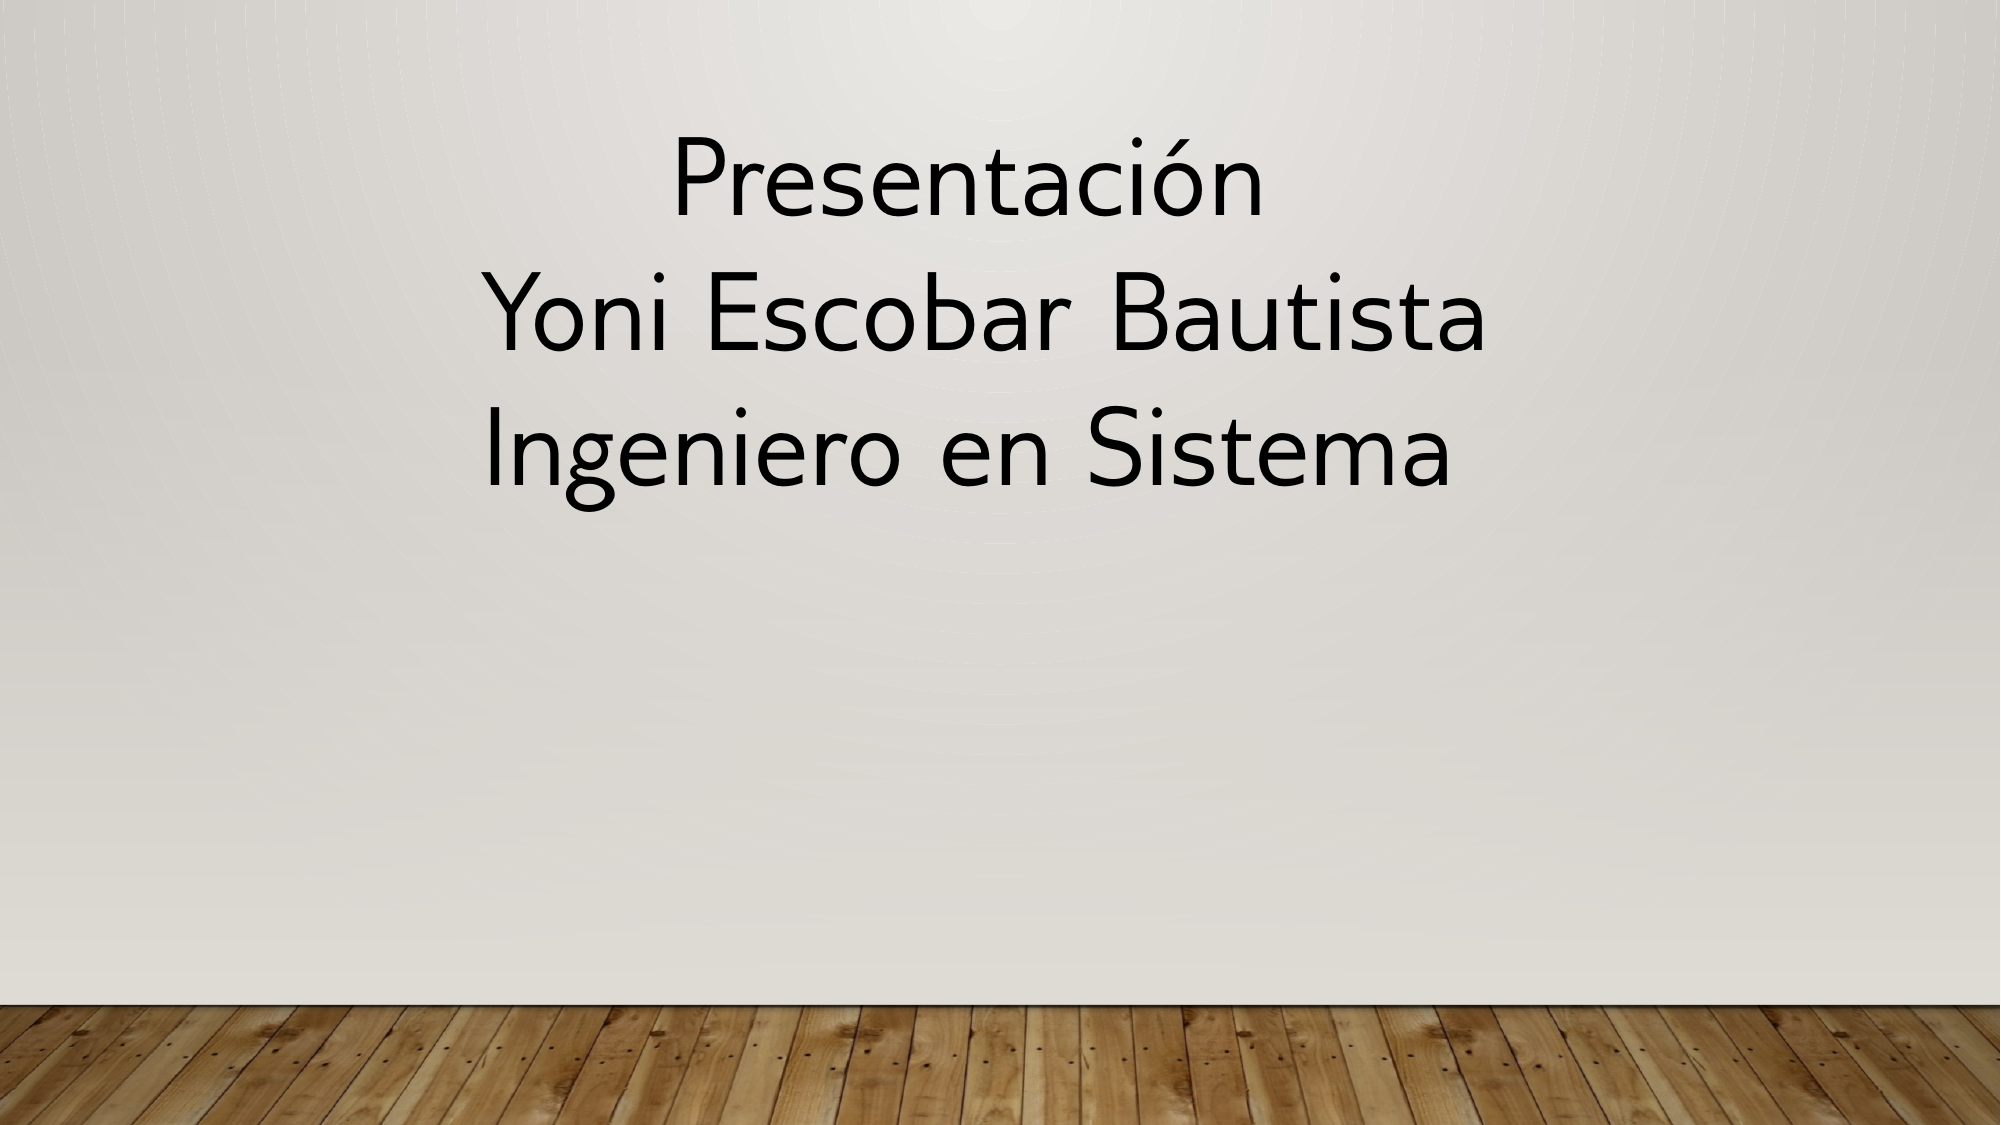

Presentación
Yoni Escobar Bautista
Ingeniero en Sistema